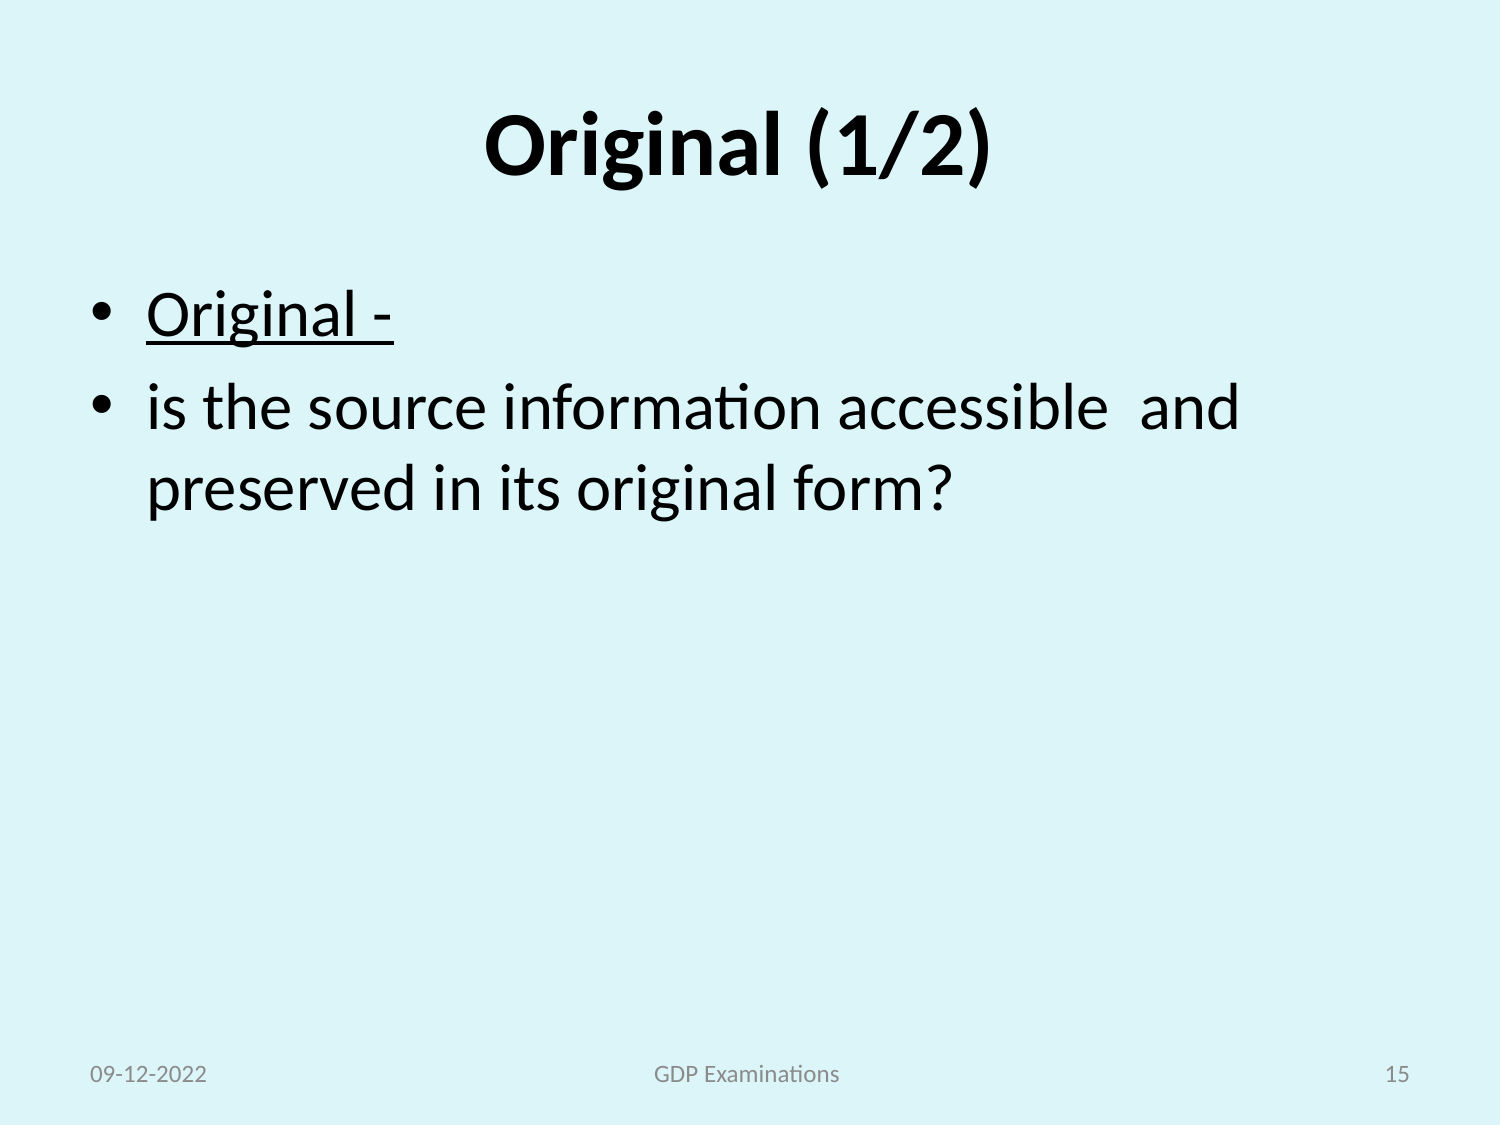

# Original (1/2)
Original -
is the source information accessible  and preserved in its original form?

09-12-2022
GDP Examinations
15